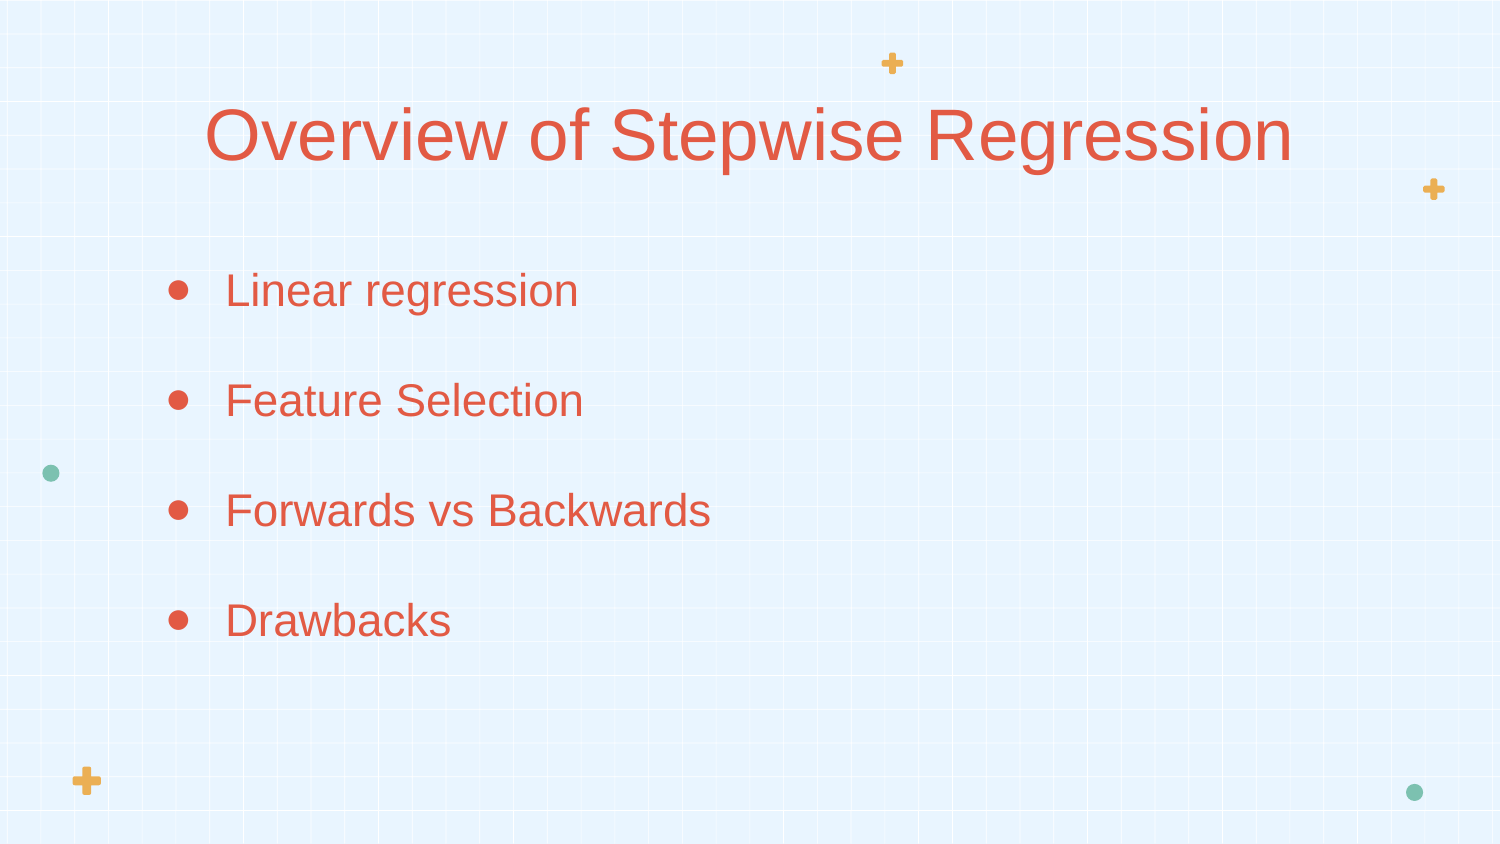

# Overview of Stepwise Regression
Linear regression

Feature Selection

Forwards vs Backwards

Drawbacks